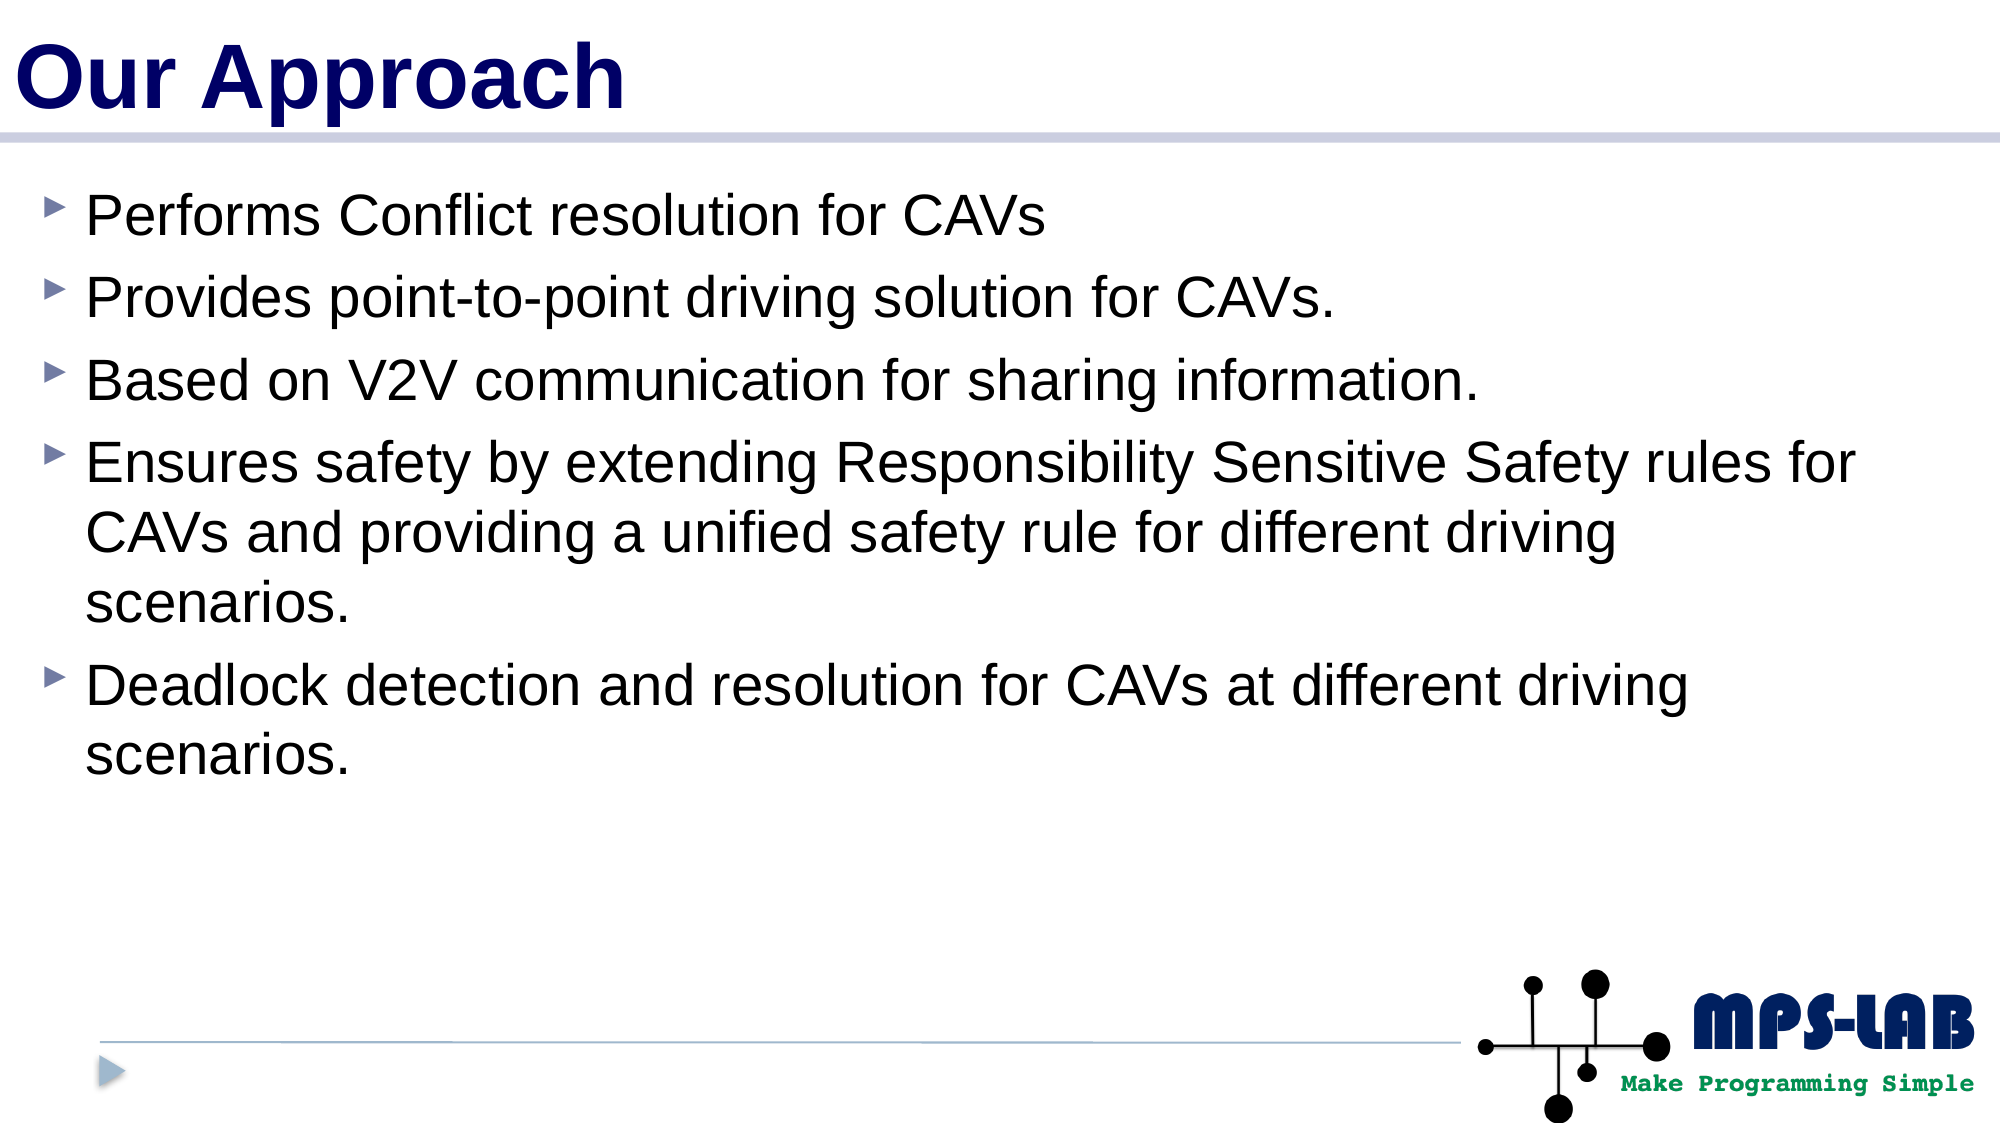

# Our Approach
Performs Conflict resolution for CAVs
Provides point-to-point driving solution for CAVs.
Based on V2V communication for sharing information.
Ensures safety by extending Responsibility Sensitive Safety rules for CAVs and providing a unified safety rule for different driving scenarios.
Deadlock detection and resolution for CAVs at different driving scenarios.